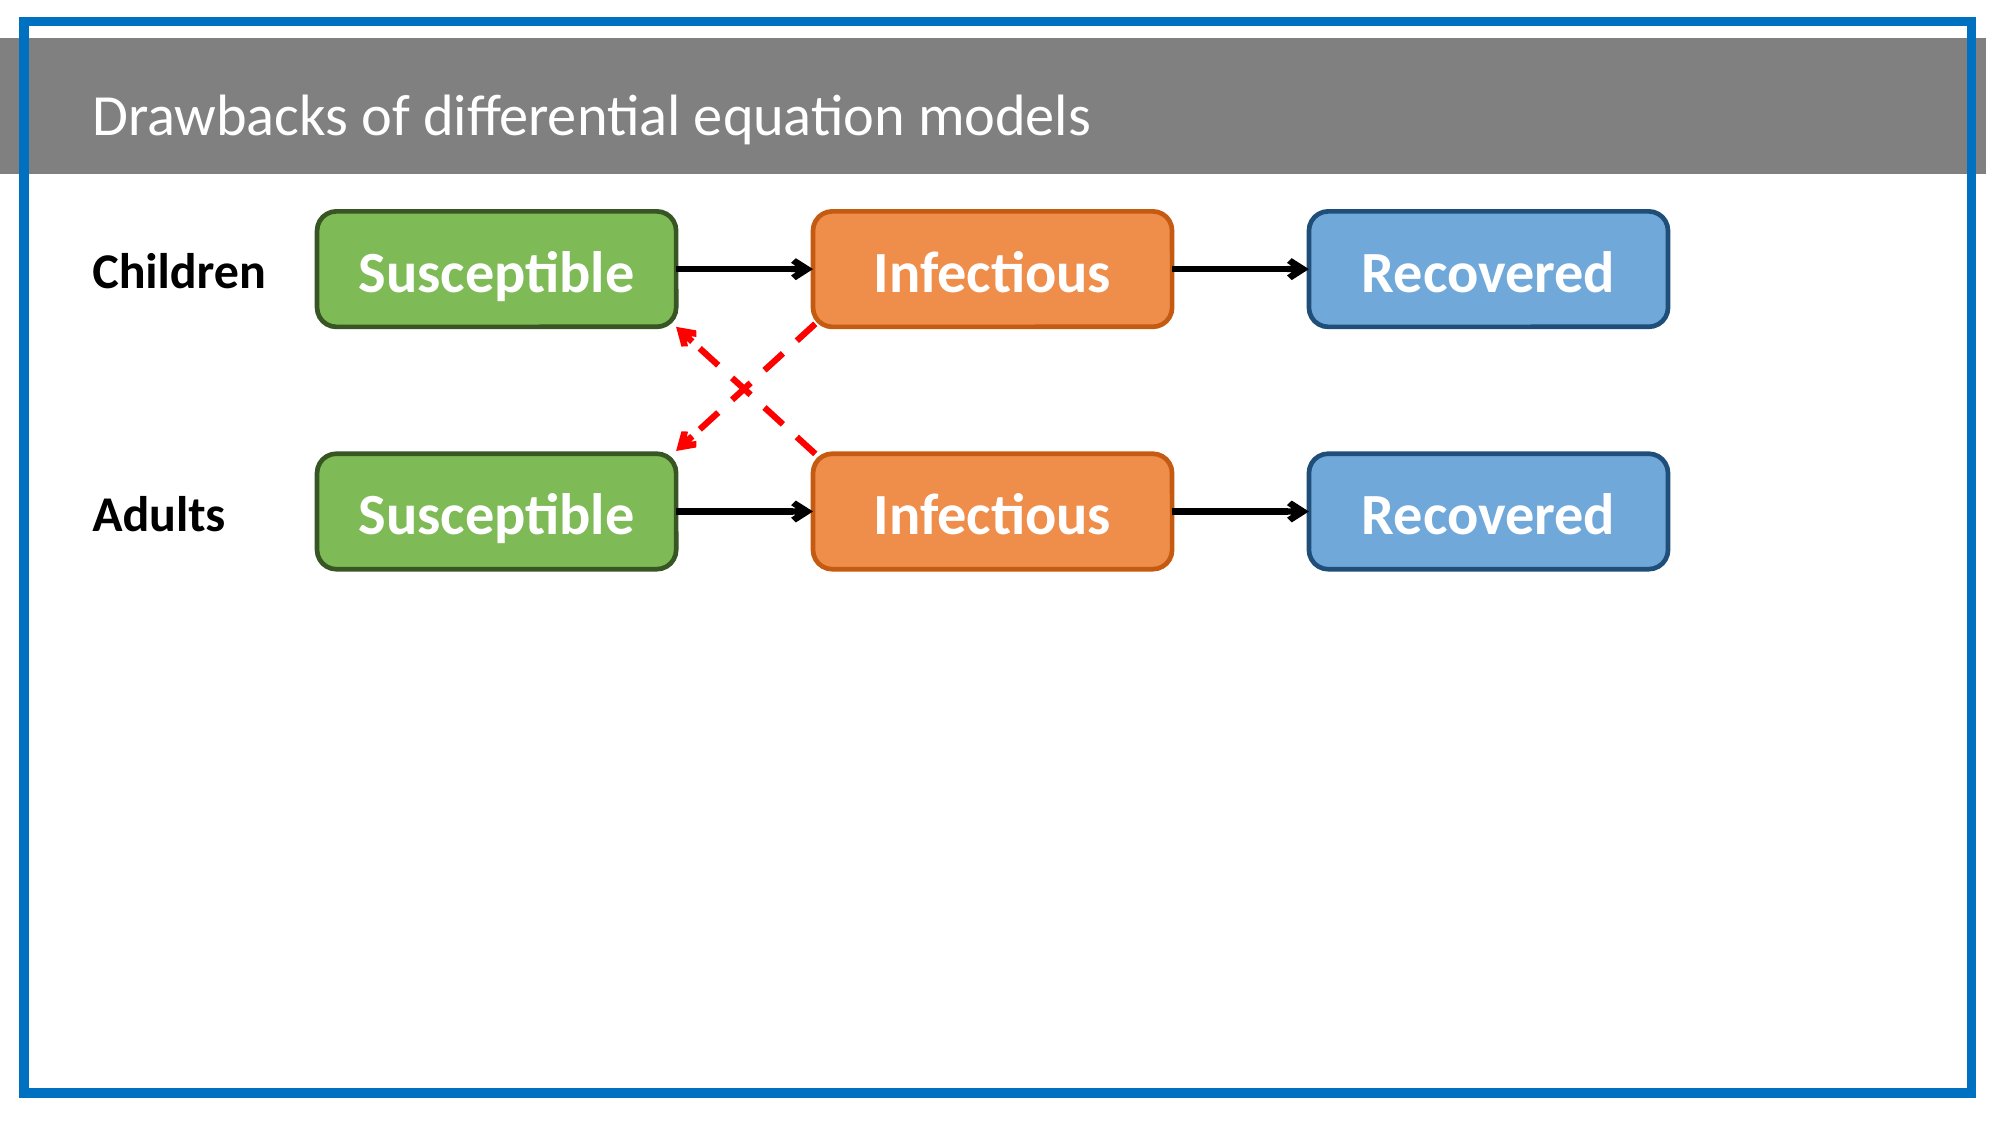

Drawbacks of differential equation models
Susceptible
Infectious
Recovered
Children
Susceptible
Infectious
Recovered
Adults